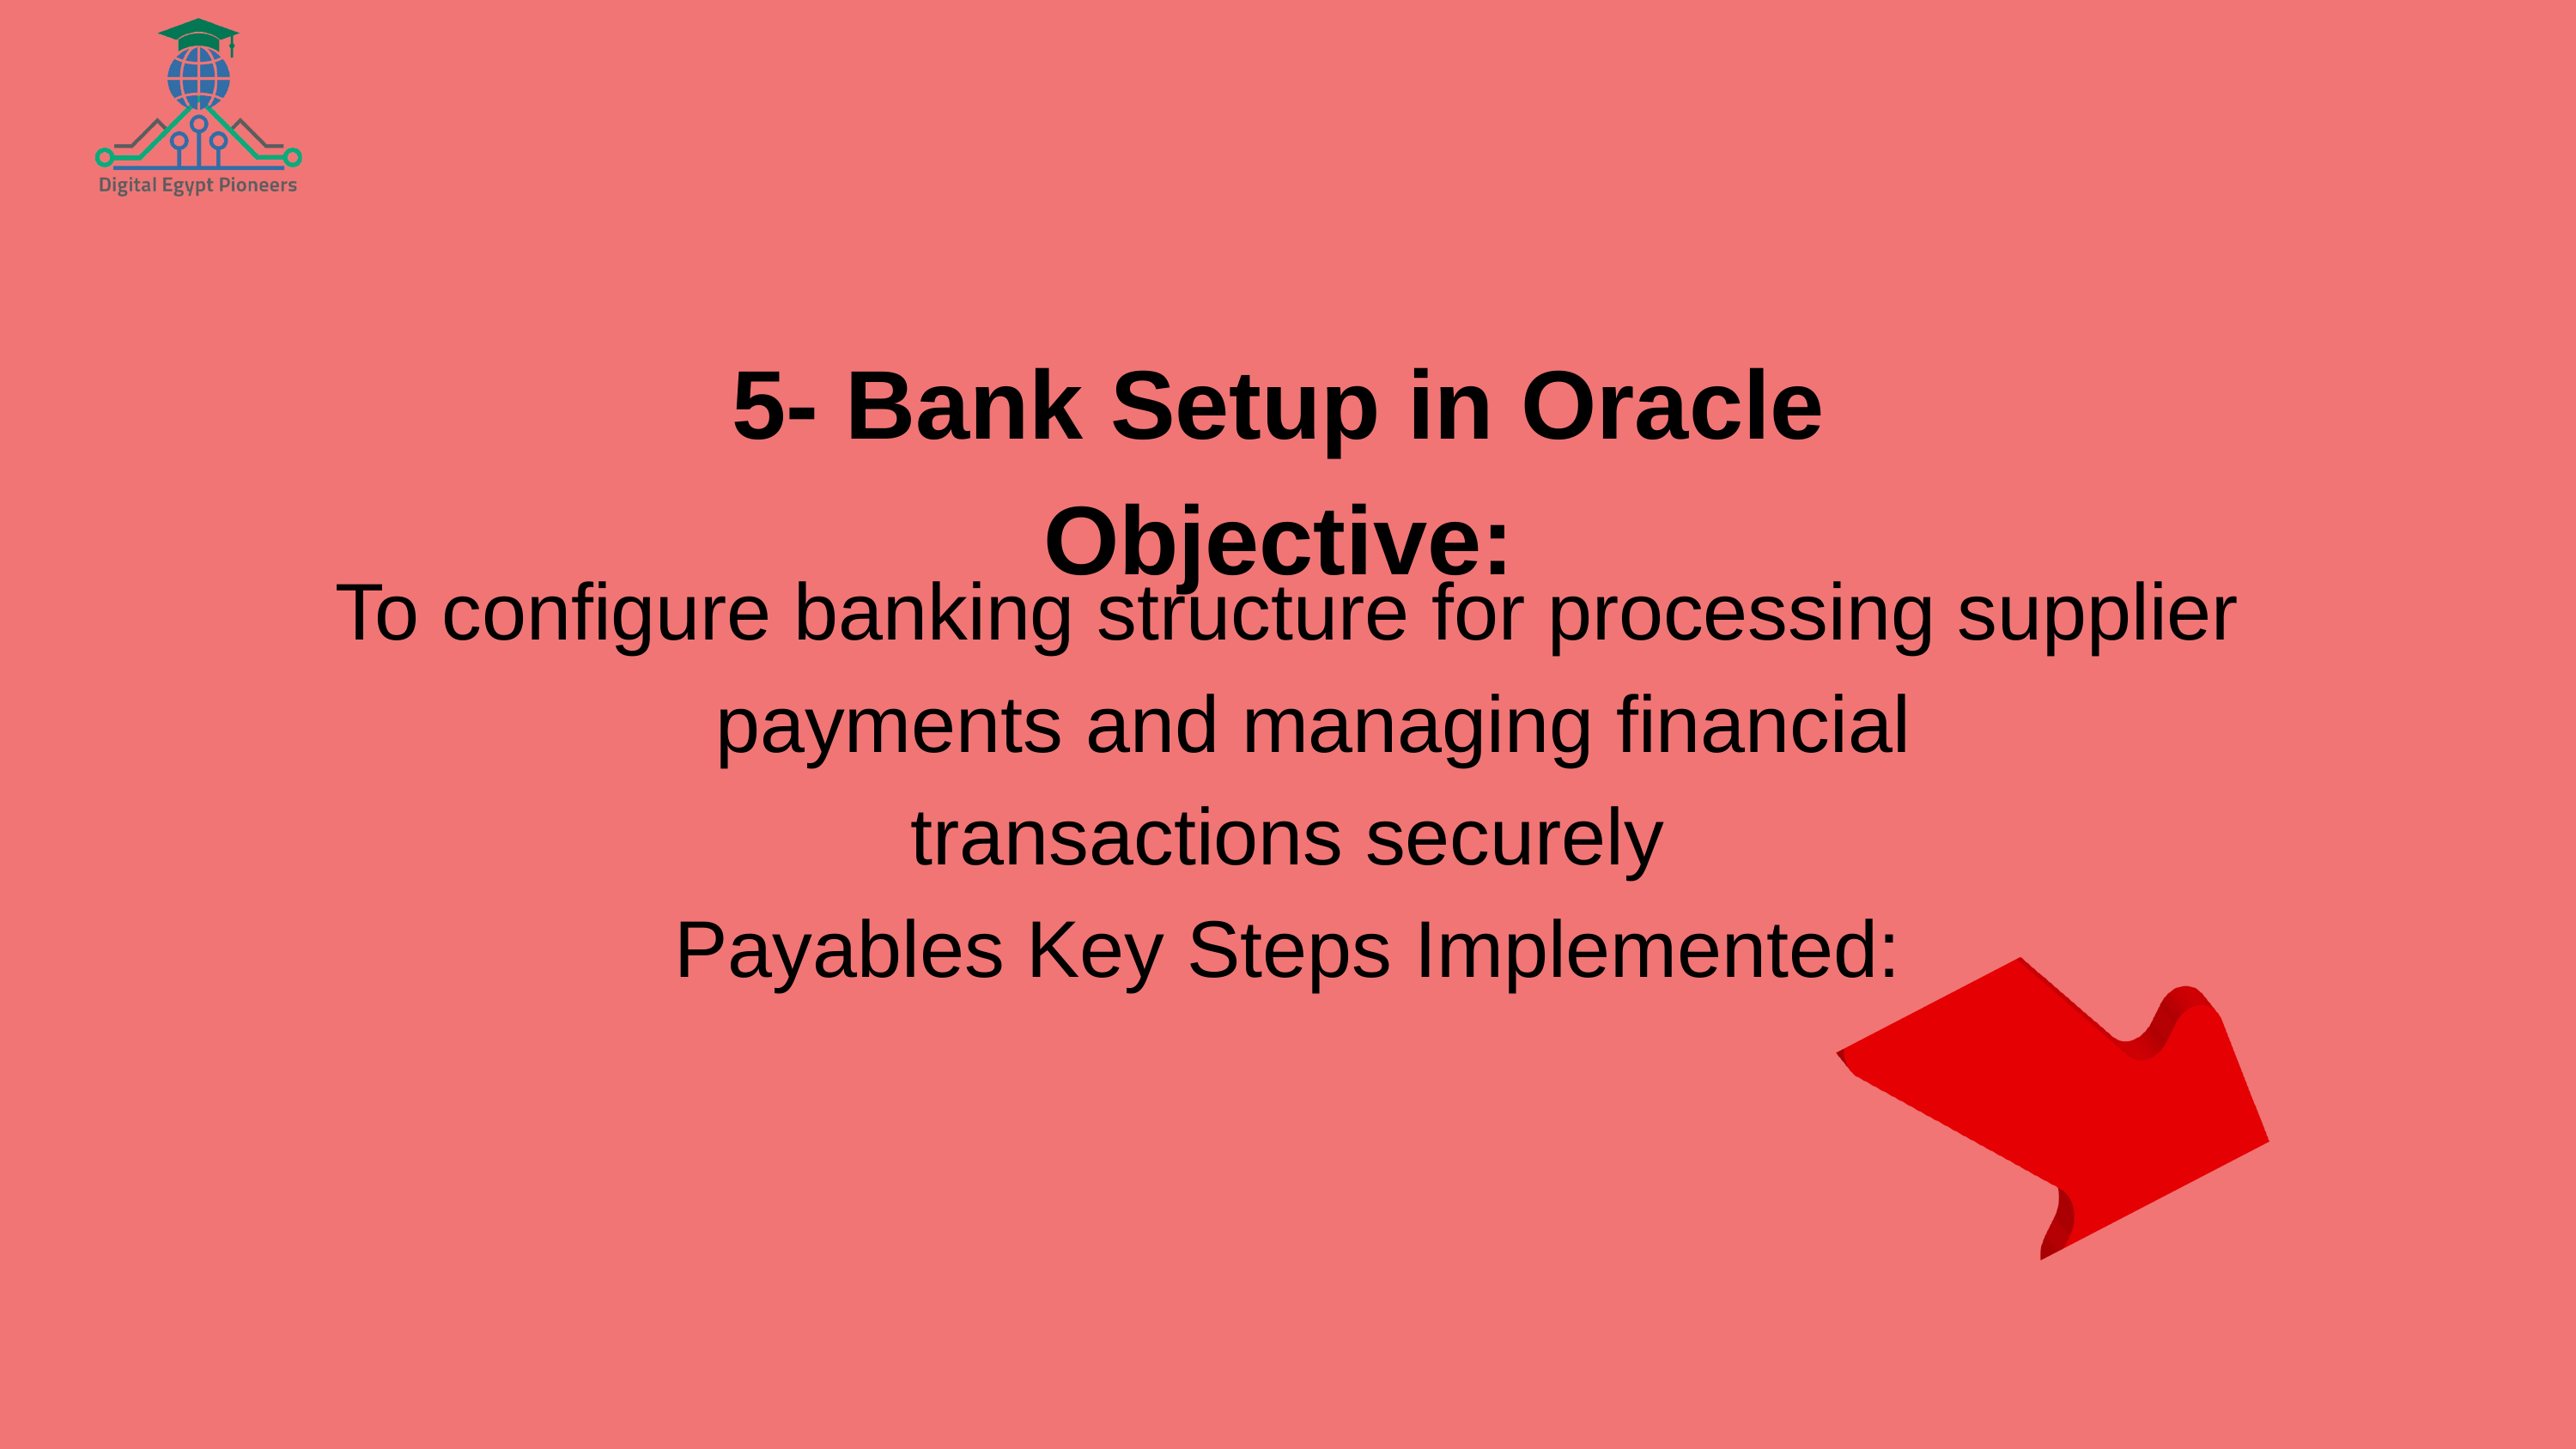

5- Bank Setup in Oracle Objective:
To configure banking structure for processing supplier payments and managing financial
transactions securely
Payables Key Steps Implemented: